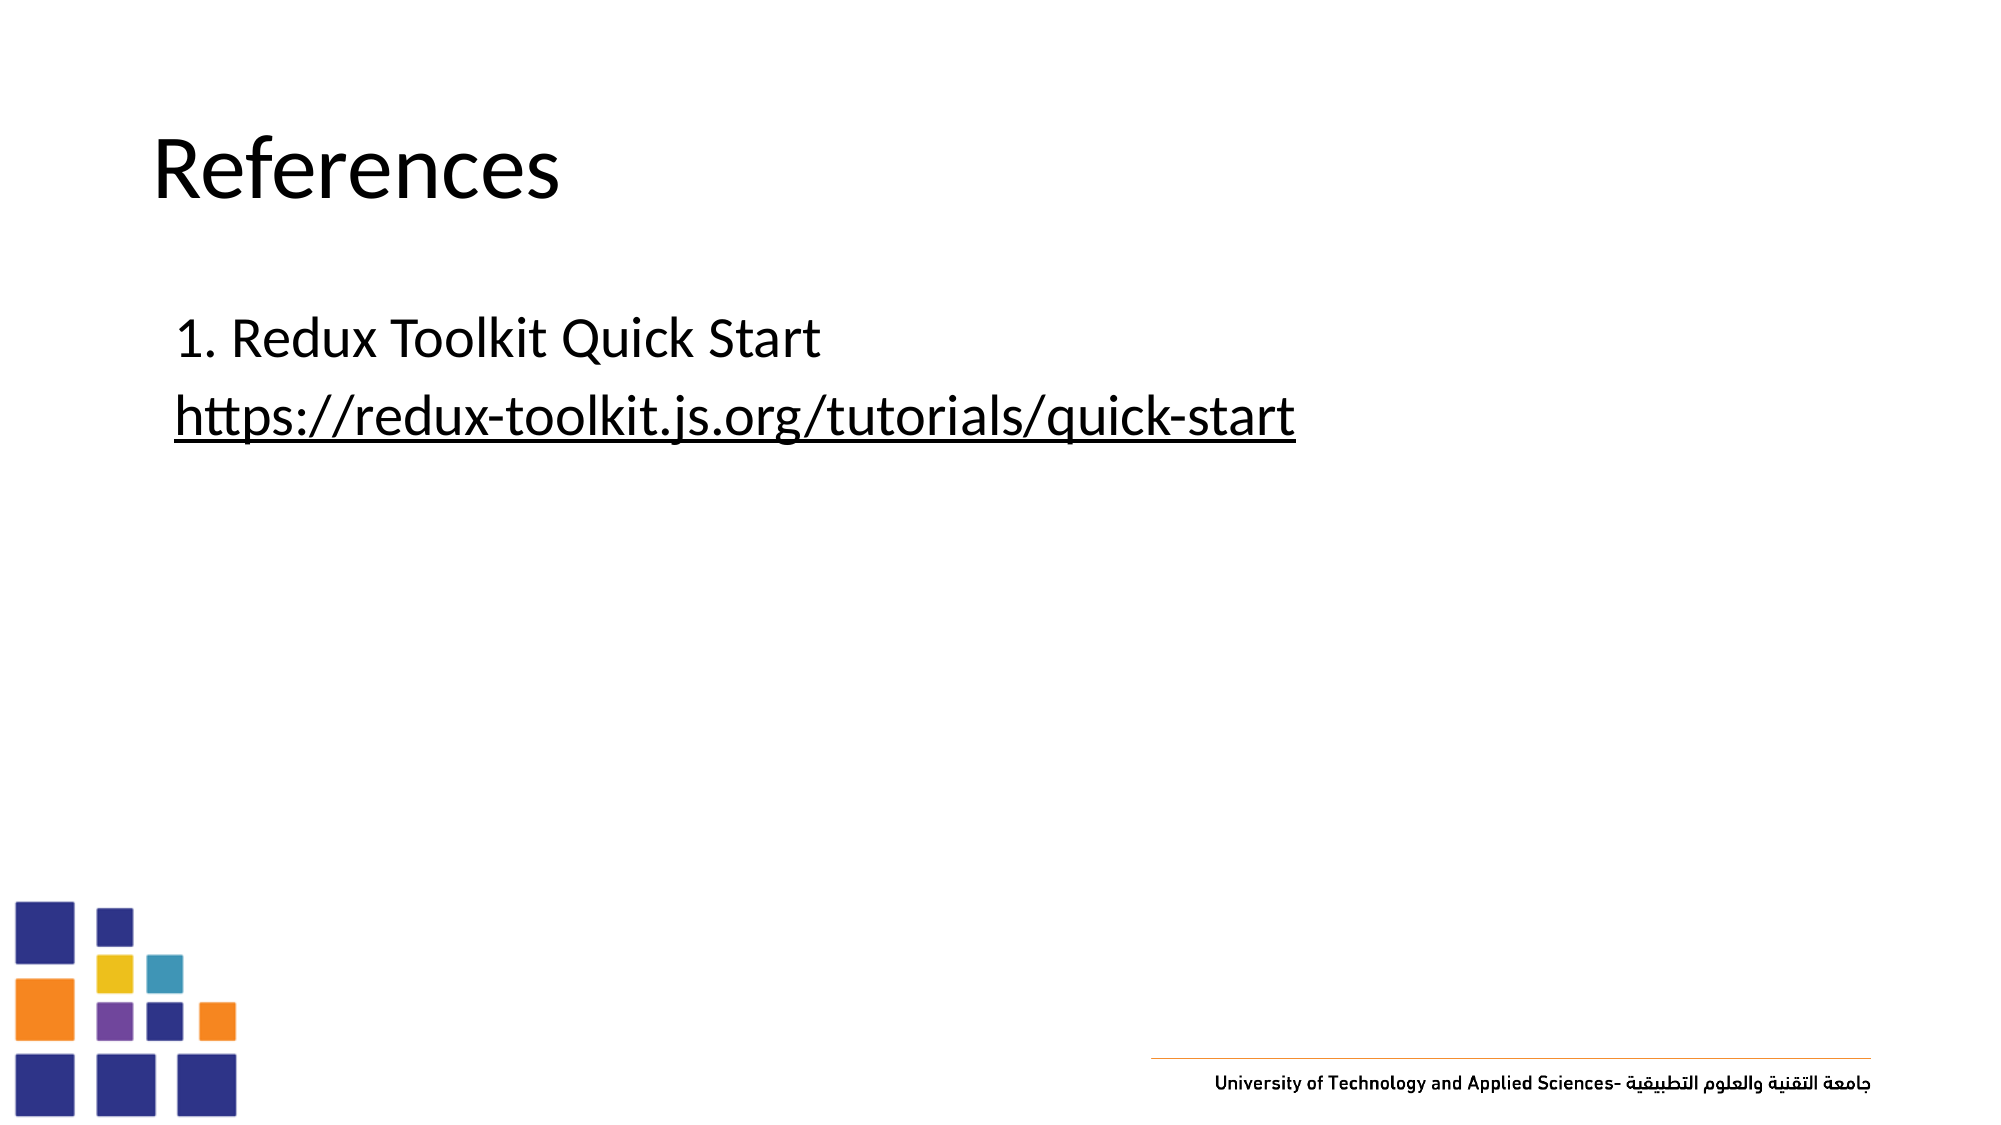

# References
1. Redux Toolkit Quick Start
https://redux-toolkit.js.org/tutorials/quick-start